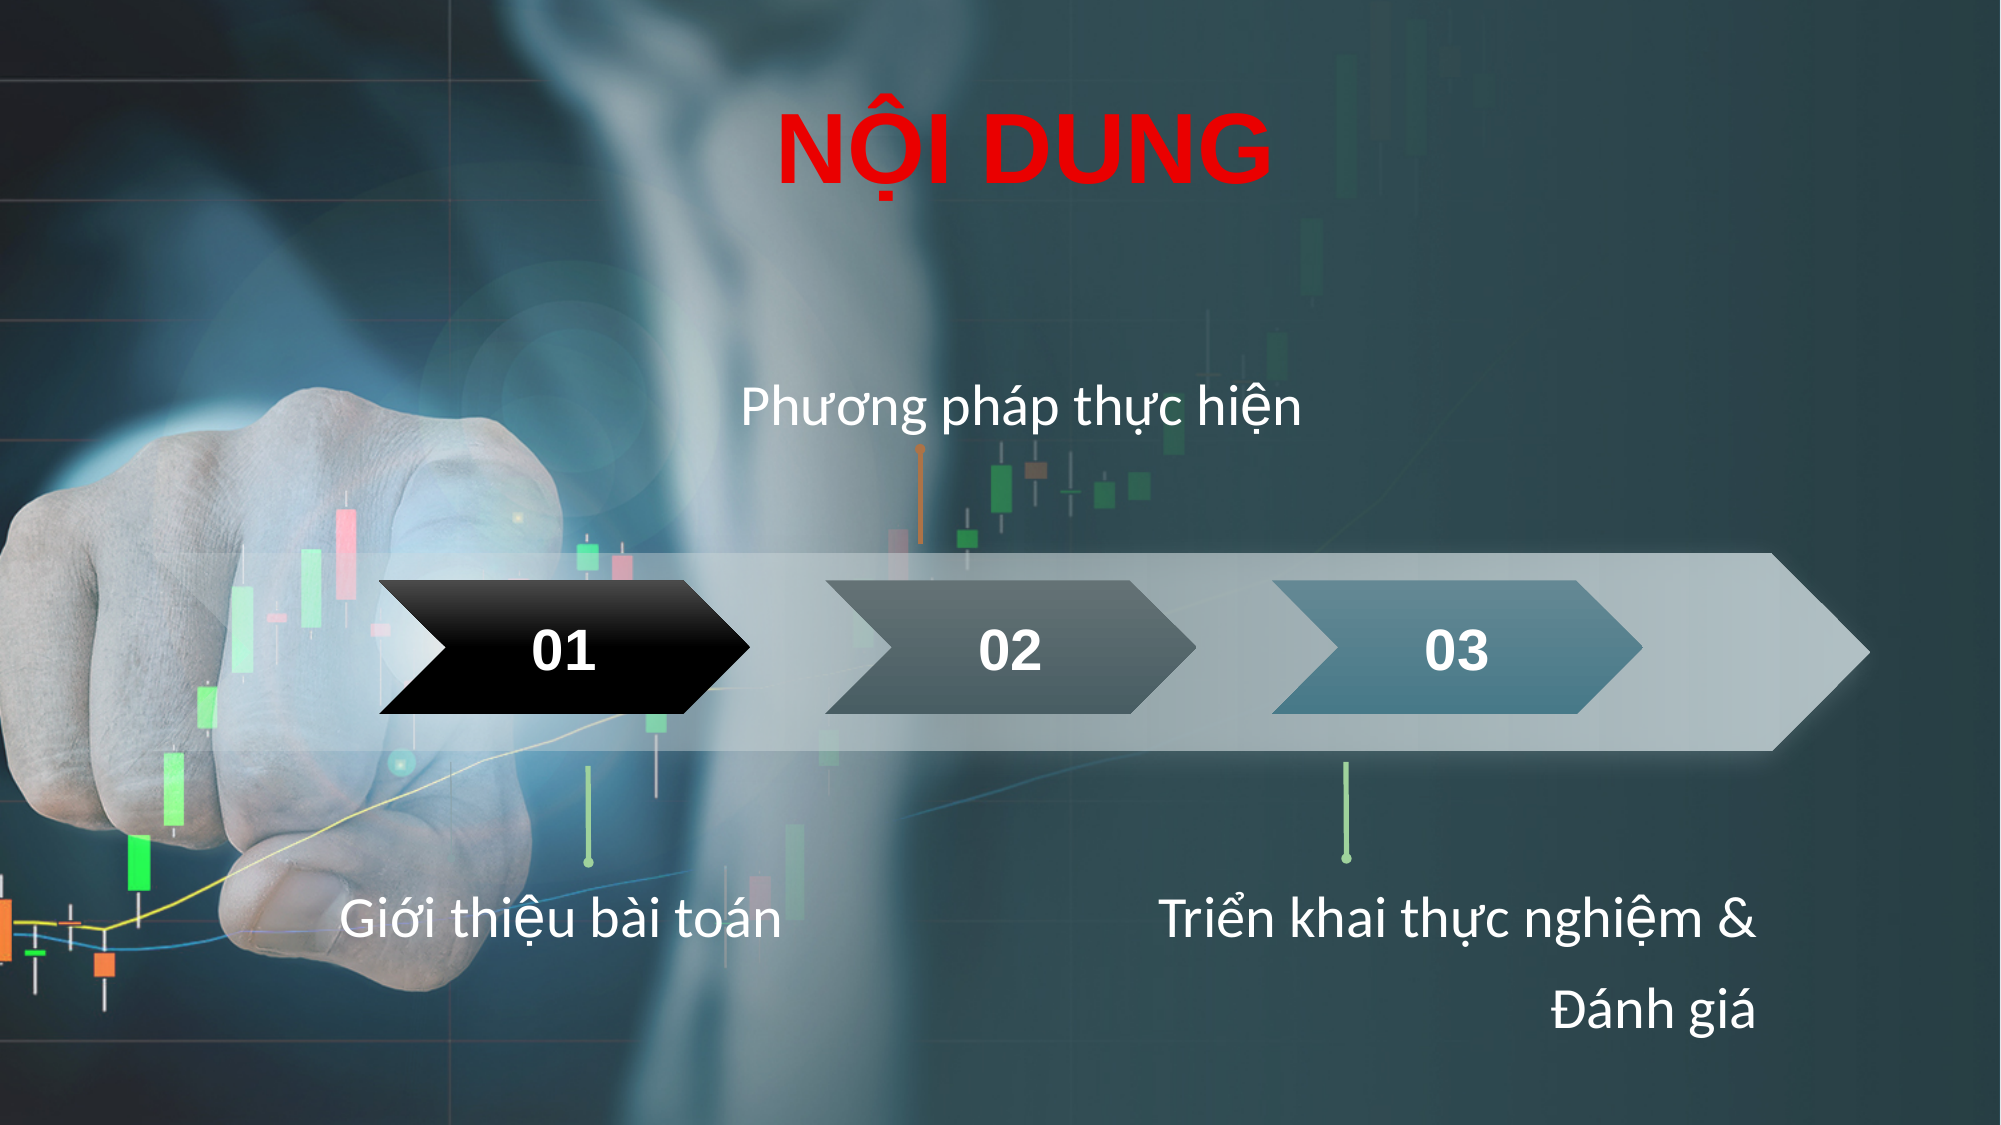

NỘI DUNG
Phương pháp thực hiện

01
02
03
Triển khai thực nghiệm & Đánh giá
Giới thiệu bài toán